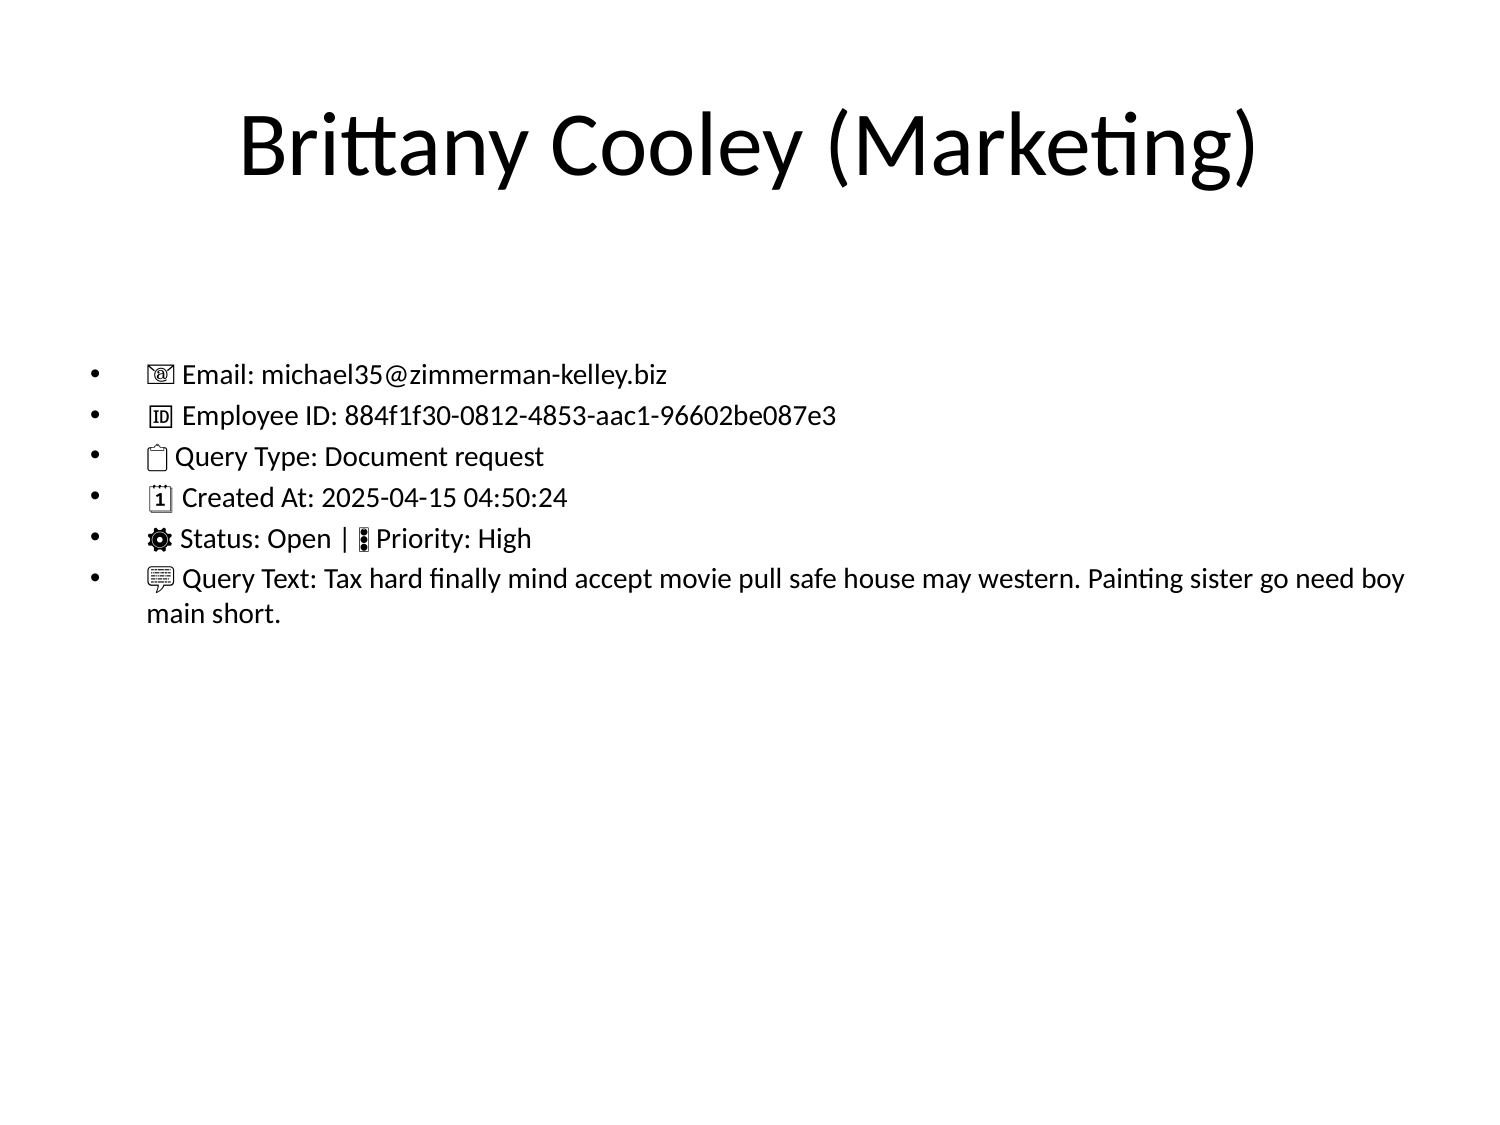

# Brittany Cooley (Marketing)

📧 Email: michael35@zimmerman-kelley.biz
🆔 Employee ID: 884f1f30-0812-4853-aac1-96602be087e3
📋 Query Type: Document request
🗓 Created At: 2025-04-15 04:50:24
⚙ Status: Open | 🚦 Priority: High
💬 Query Text: Tax hard finally mind accept movie pull safe house may western. Painting sister go need boy main short.